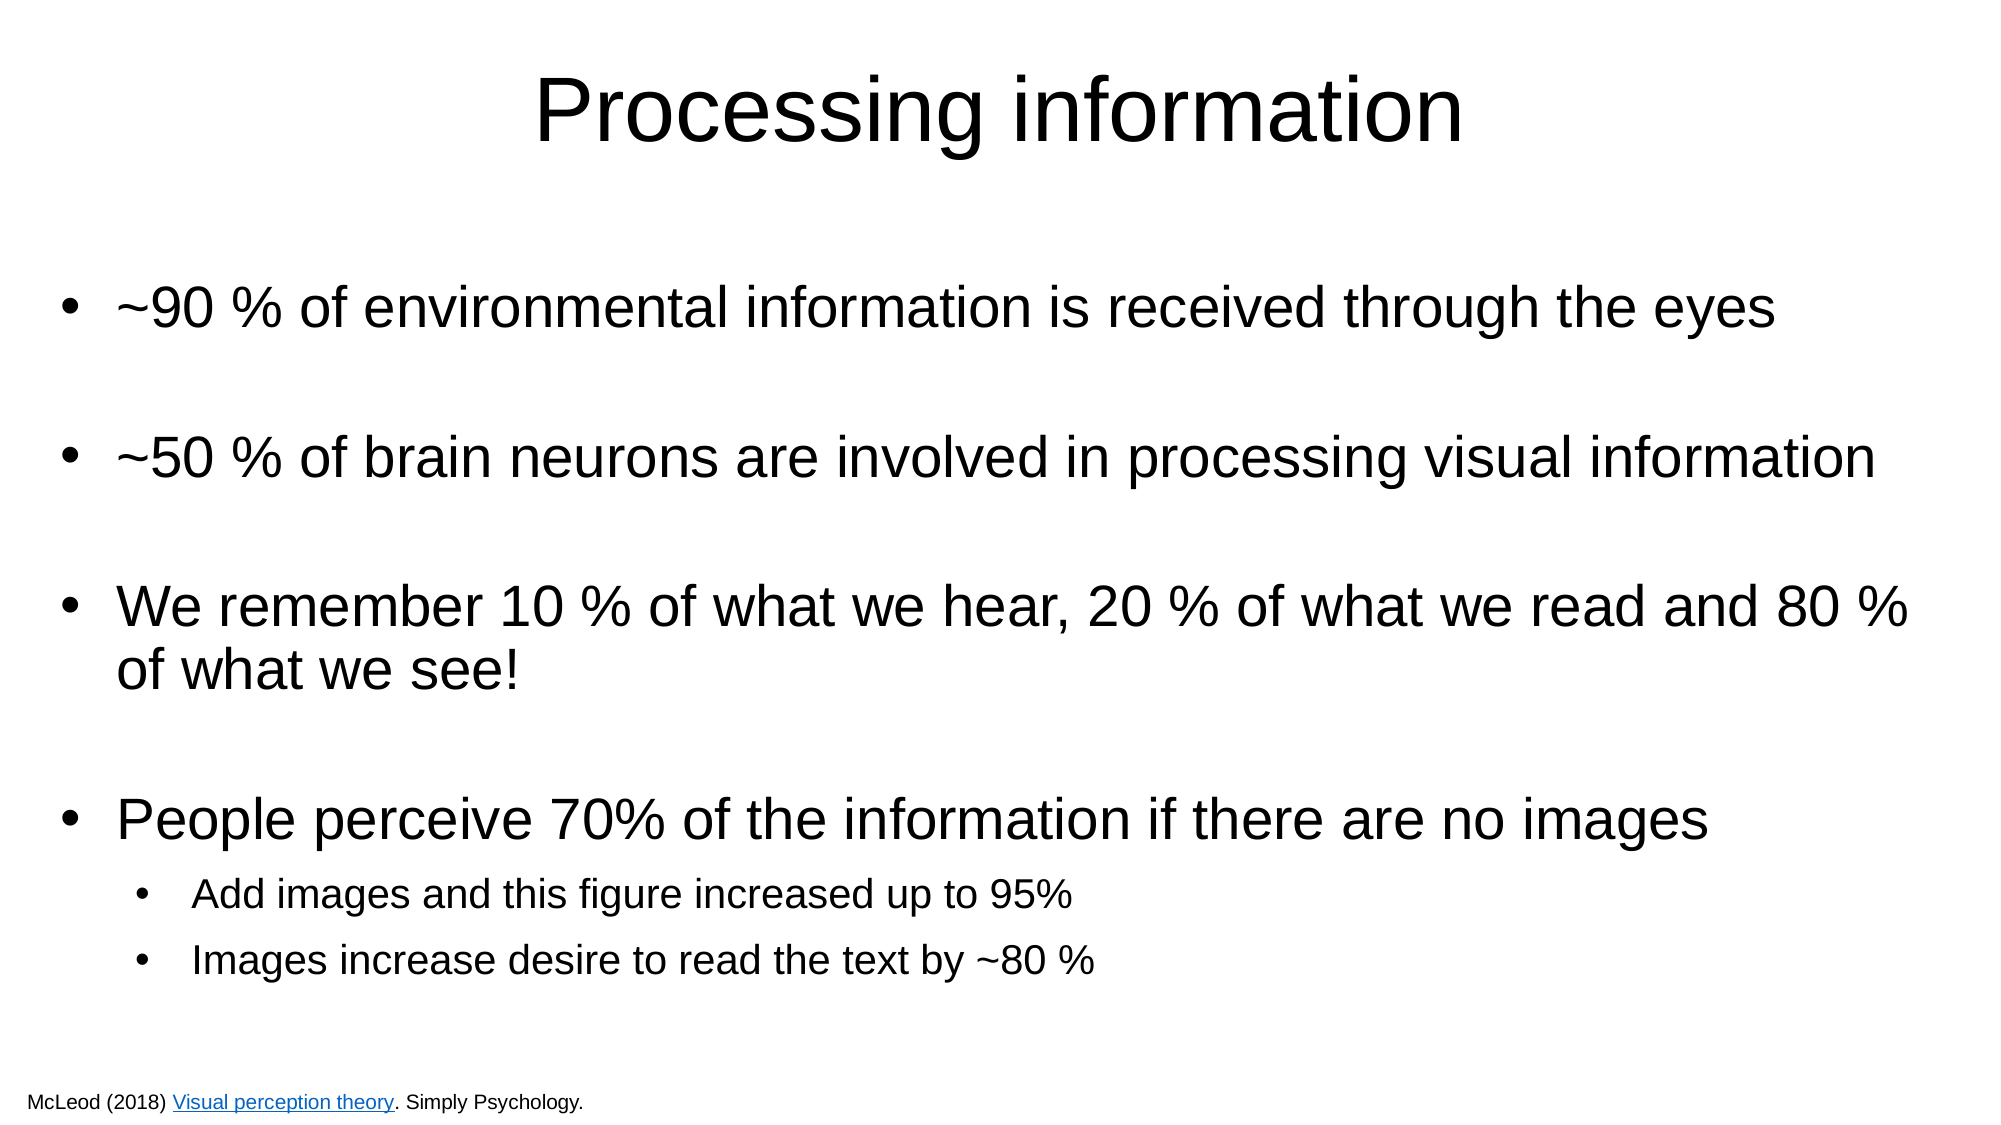

# Processing information
~90 % of environmental information is received through the eyes

~50 % of brain neurons are involved in processing visual information

We remember 10 % of what we hear, 20 % of what we read and 80 % of what we see!

People perceive 70% of the information if there are no images
Add images and this figure increased up to 95%
Images increase desire to read the text by ~80 %

McLeod (2018) Visual perception theory. Simply Psychology.